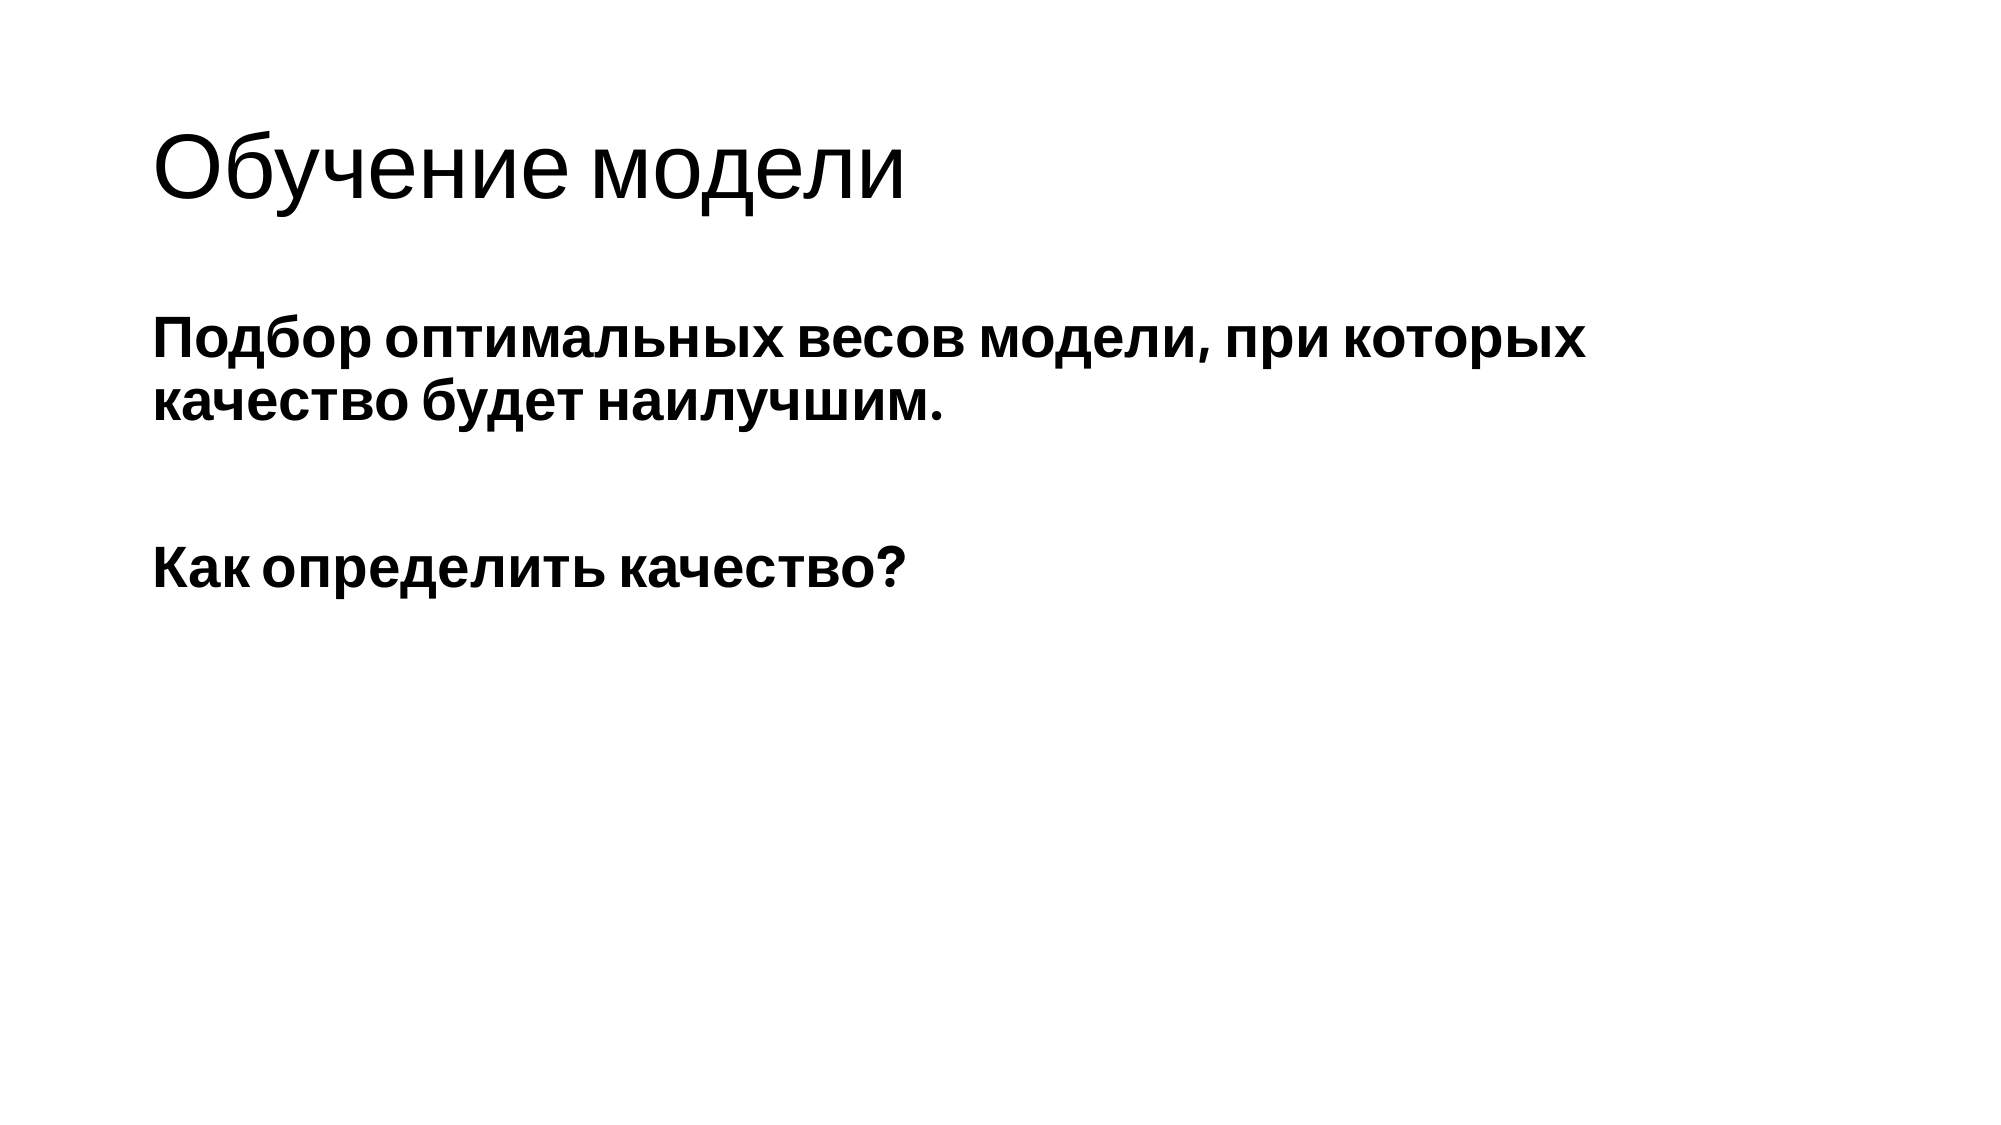

# Обучение модели
Подбор оптимальных весов модели, при которых качество будет наилучшим.

Как определить качество?